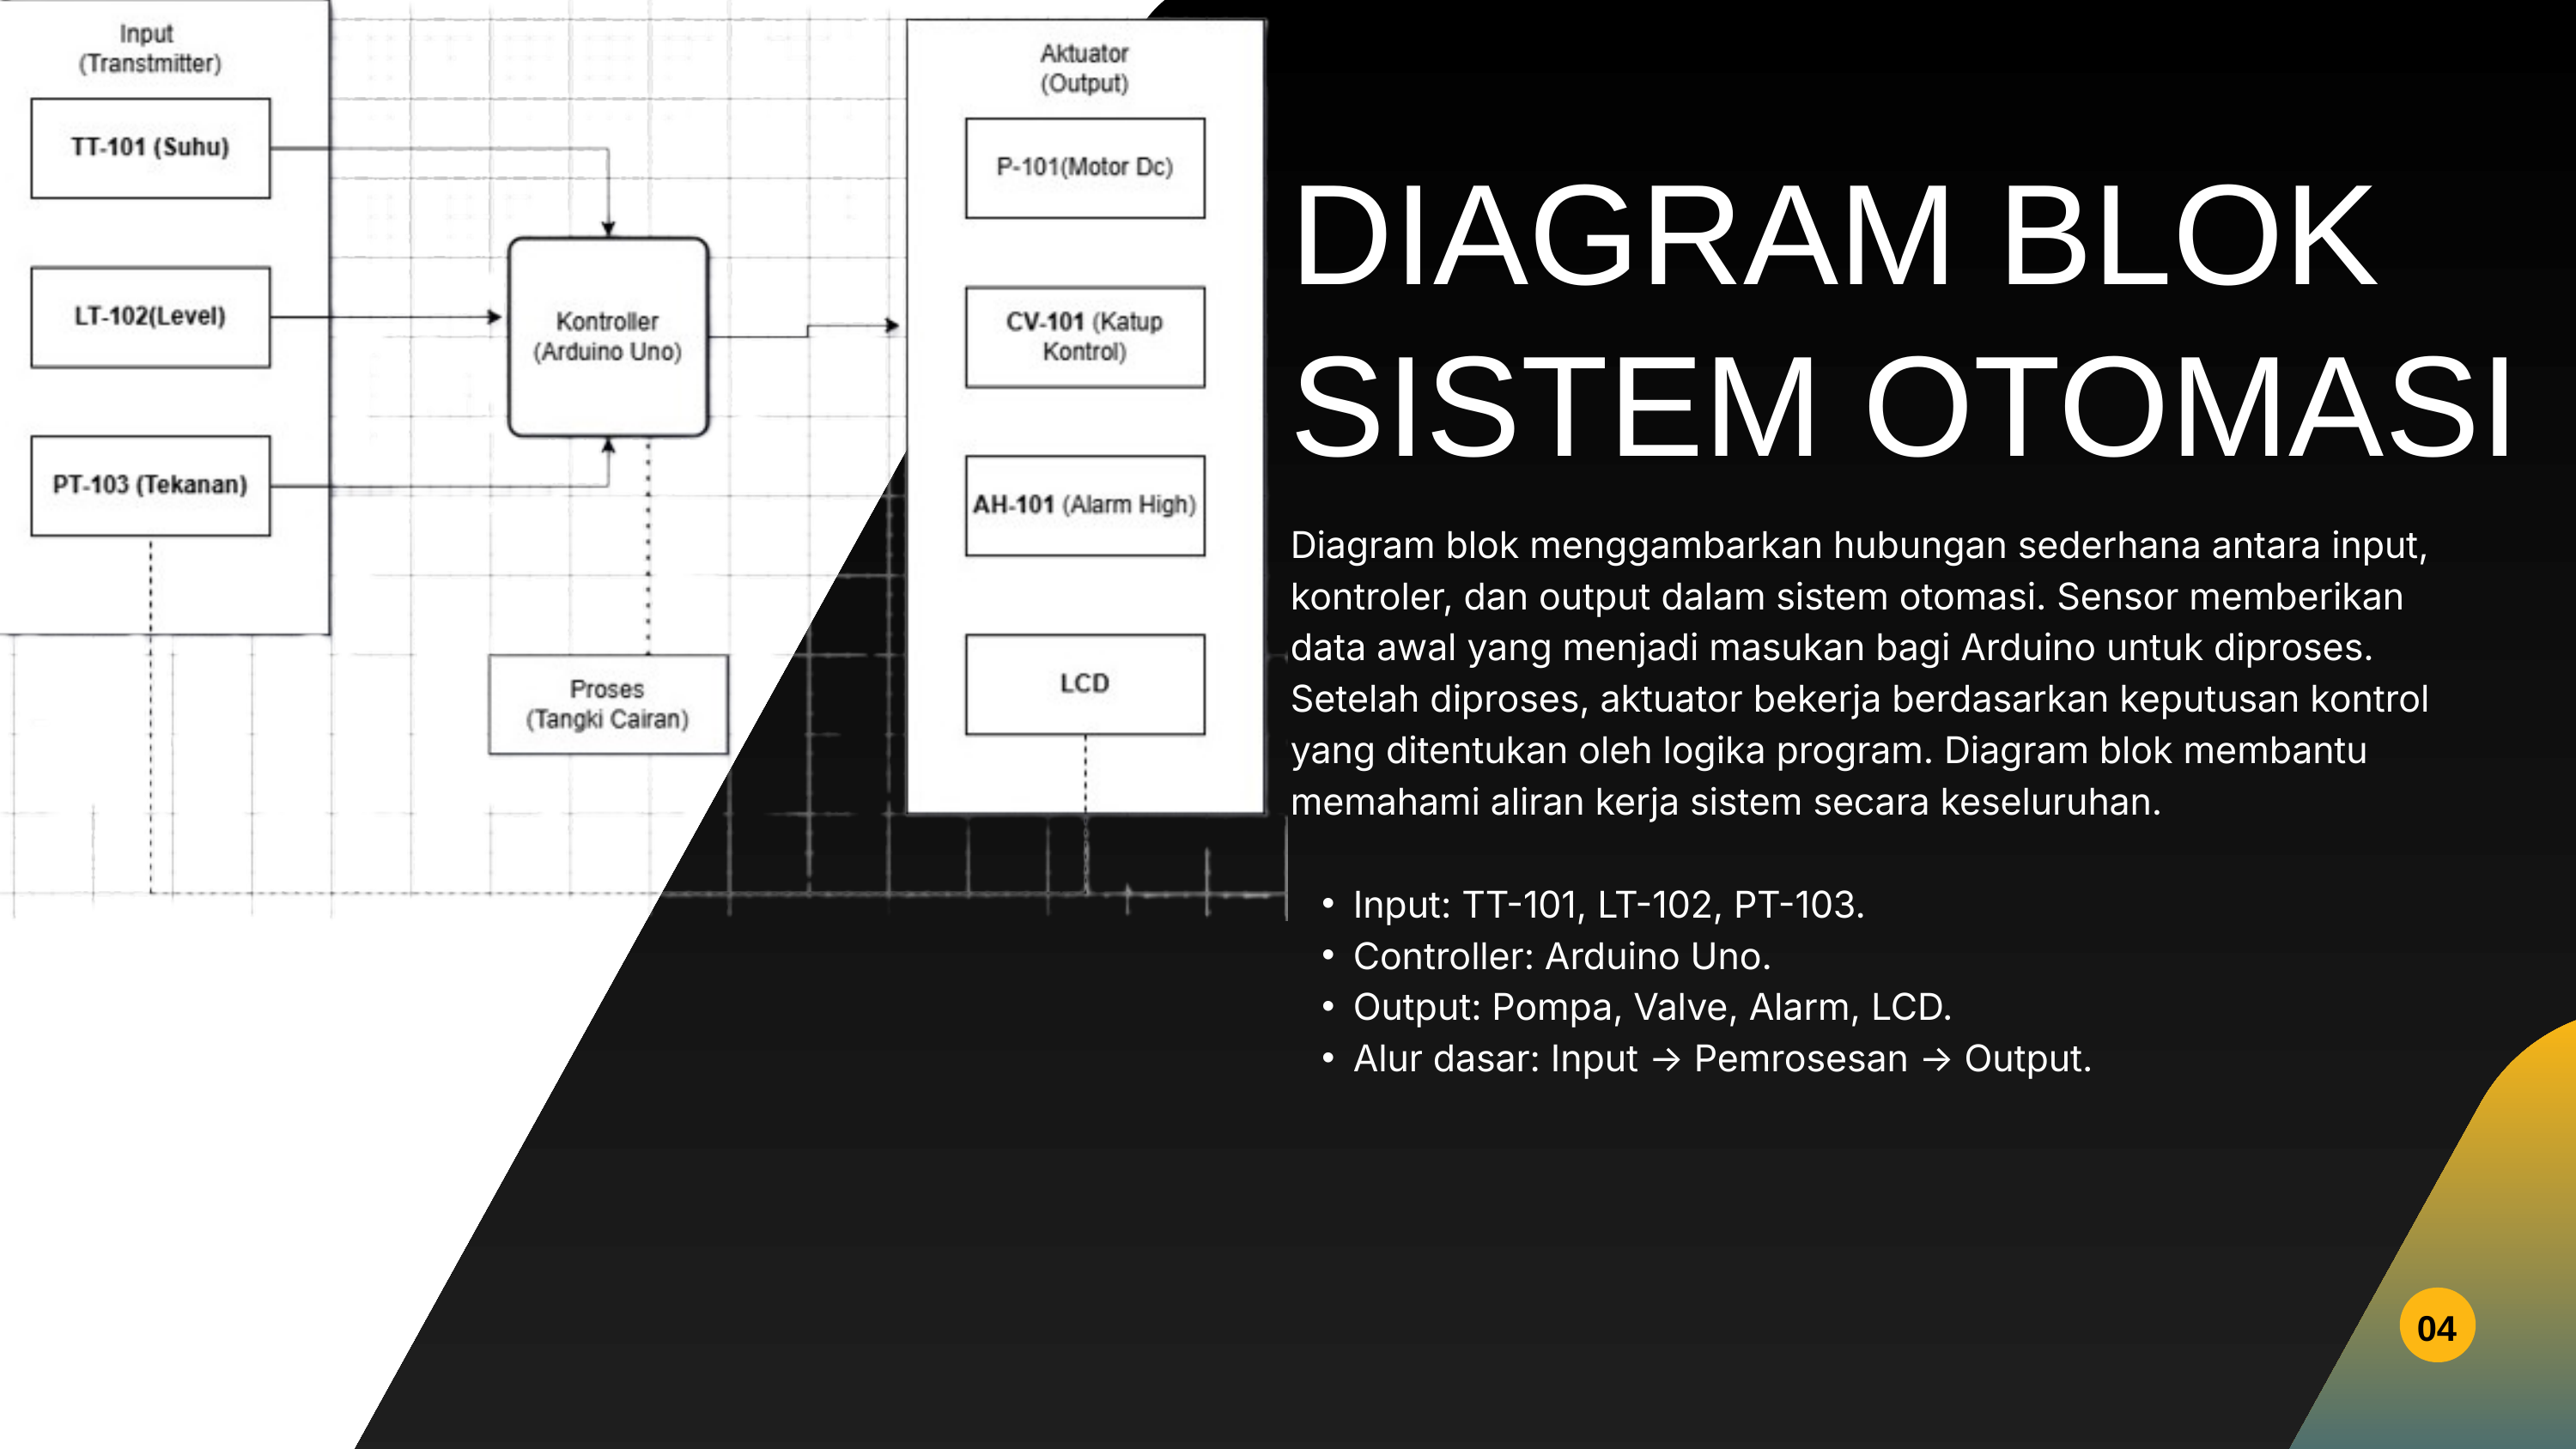

DIAGRAM BLOK SISTEM OTOMASI
Diagram blok menggambarkan hubungan sederhana antara input, kontroler, dan output dalam sistem otomasi. Sensor memberikan data awal yang menjadi masukan bagi Arduino untuk diproses. Setelah diproses, aktuator bekerja berdasarkan keputusan kontrol yang ditentukan oleh logika program. Diagram blok membantu memahami aliran kerja sistem secara keseluruhan.

Input: TT-101, LT-102, PT-103.
Controller: Arduino Uno.
Output: Pompa, Valve, Alarm, LCD.
Alur dasar: Input → Pemrosesan → Output.

04